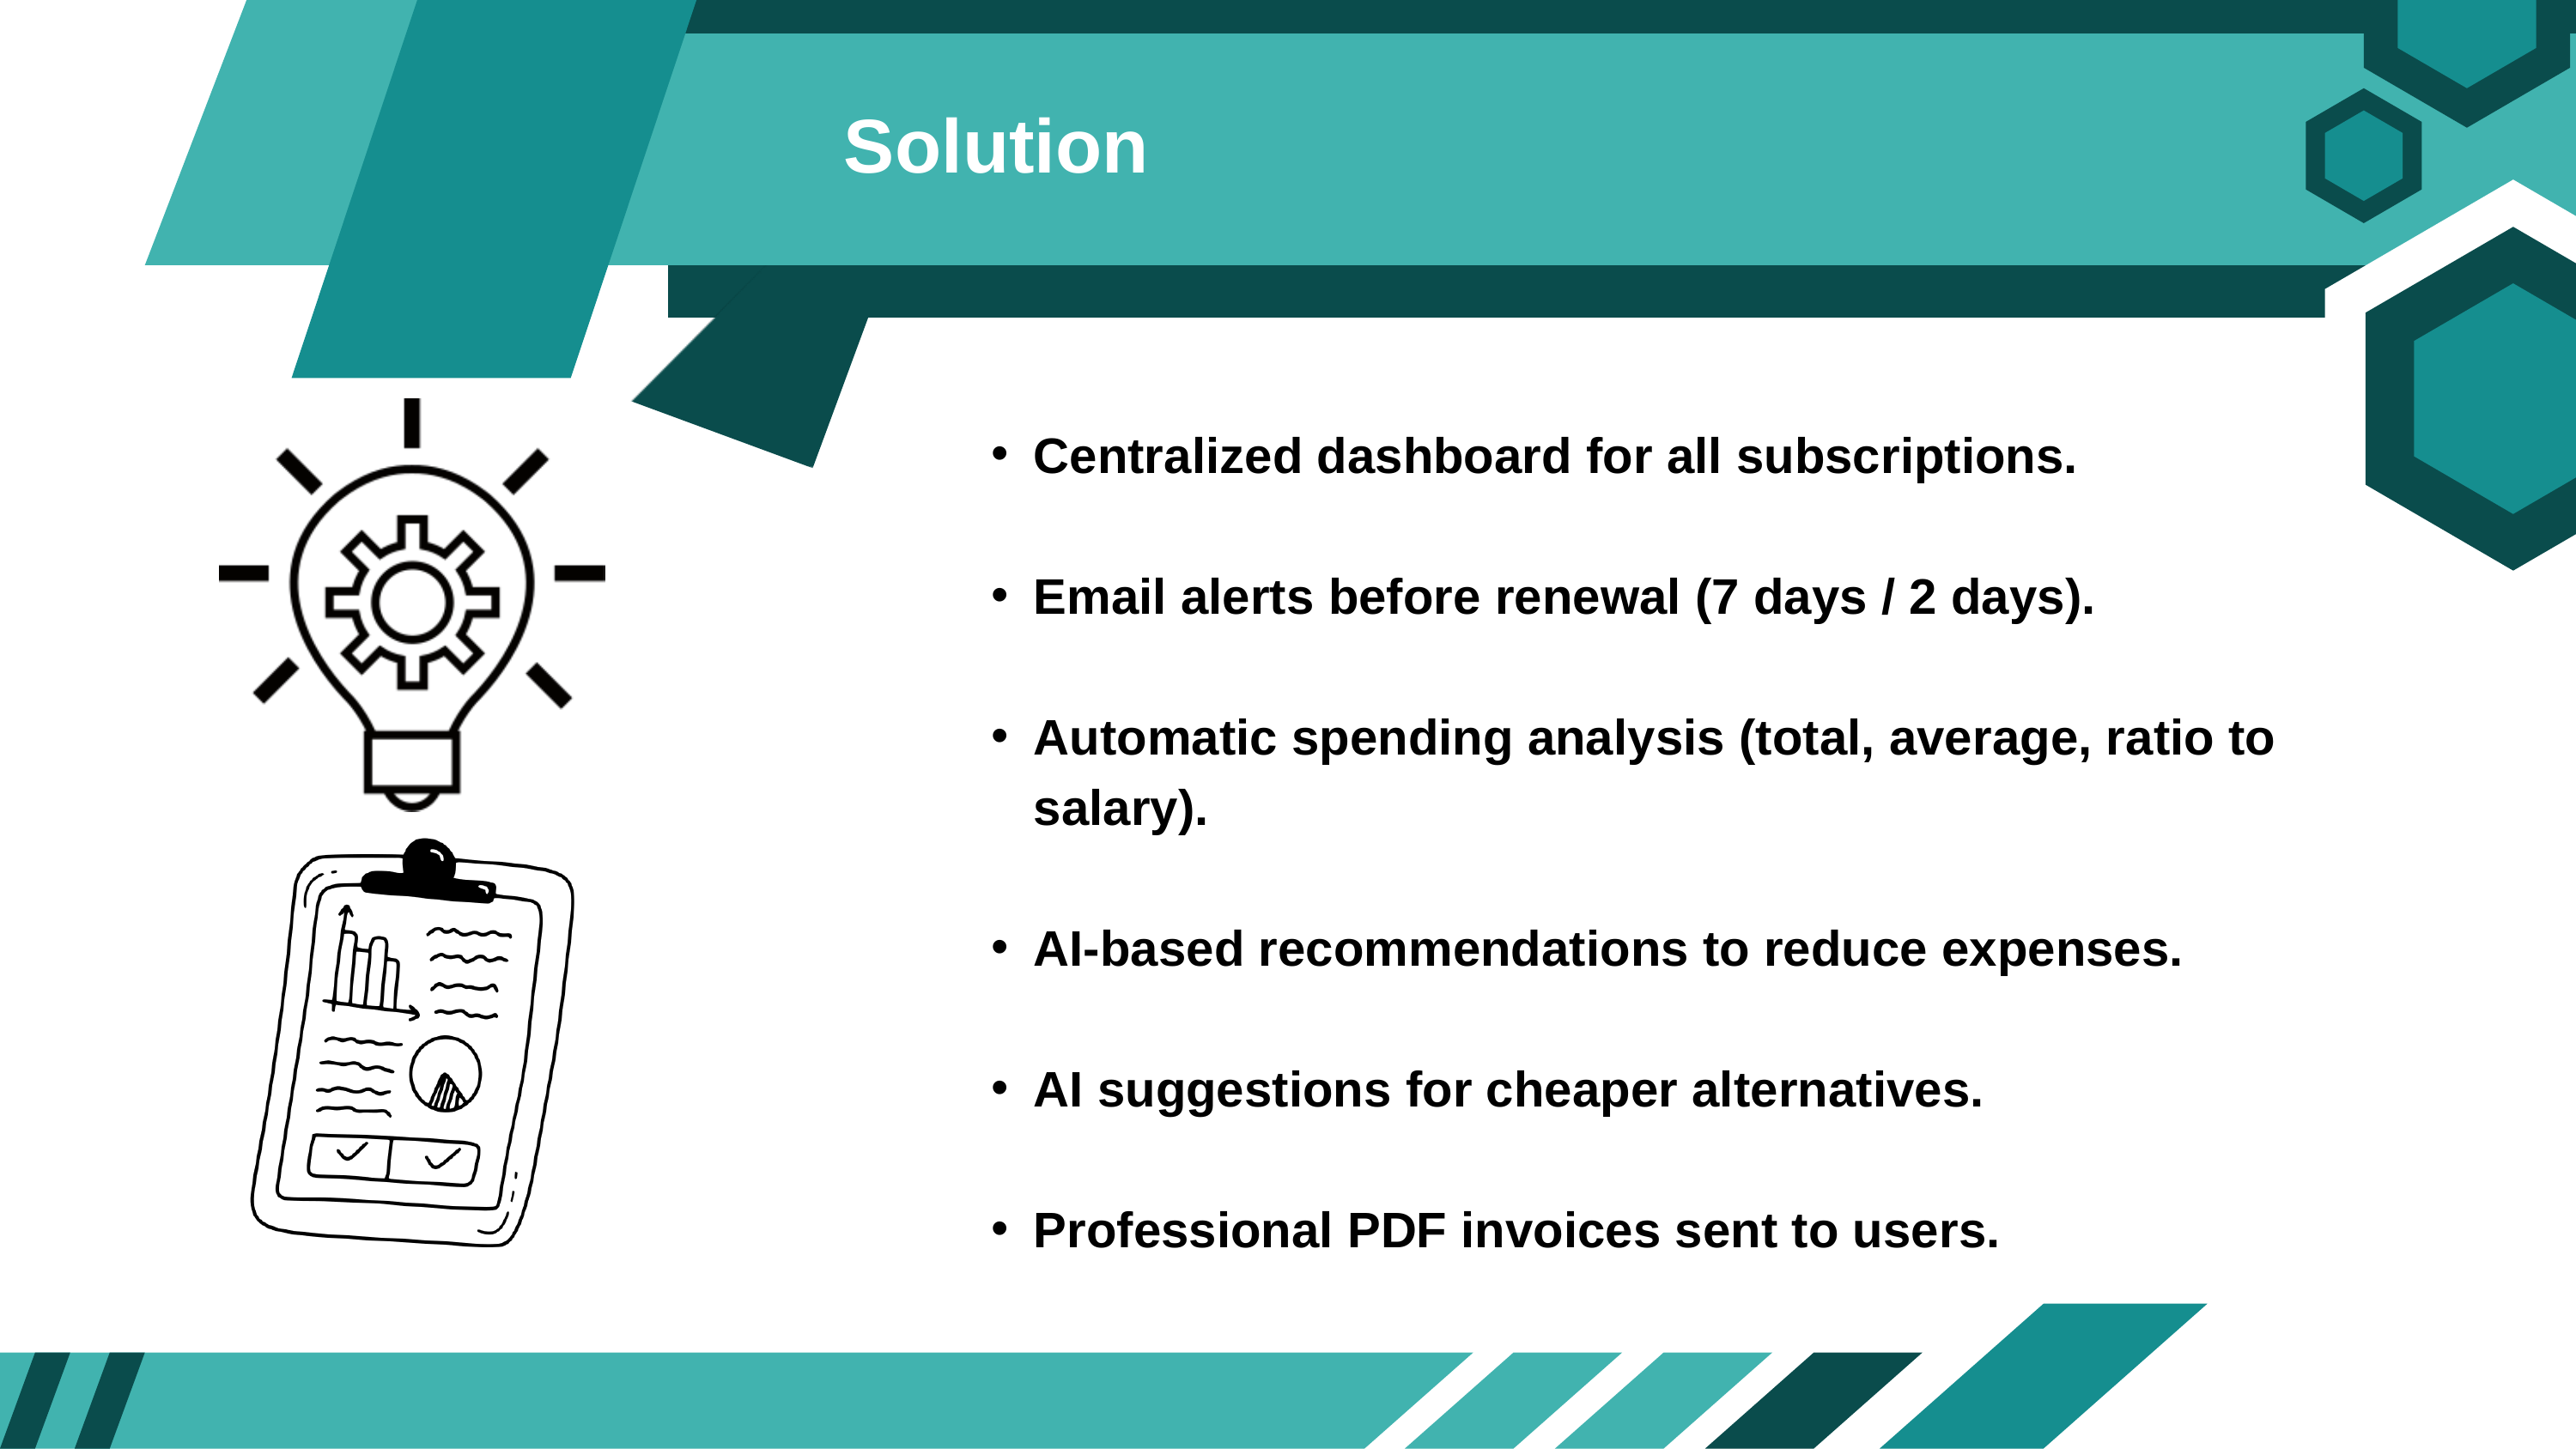

Solution

Centralized dashboard for all subscriptions.

Email alerts before renewal (7 days / 2 days).

Automatic spending analysis (total, average, ratio to salary).

AI-based recommendations to reduce expenses.

AI suggestions for cheaper alternatives.

Professional PDF invoices sent to users.